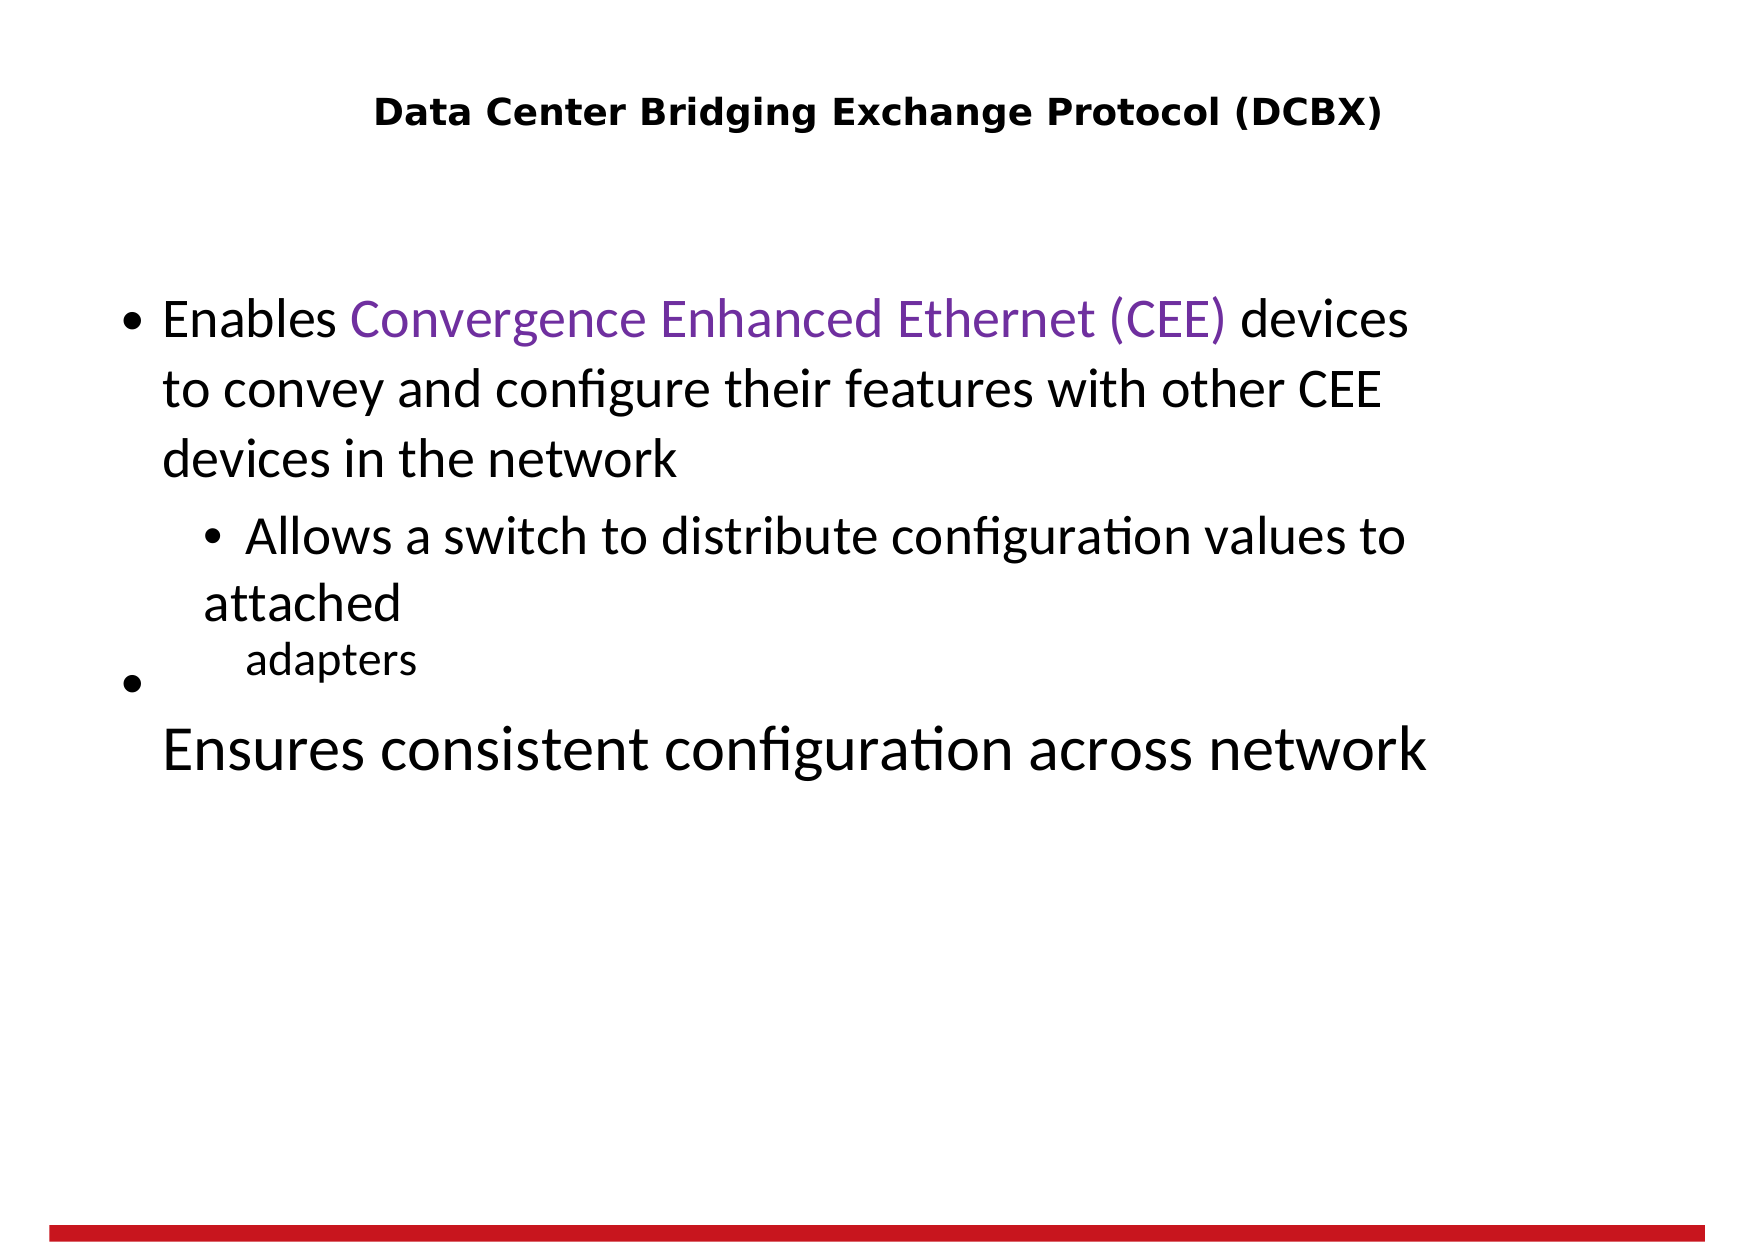

Data Center Bridging Exchange Protocol (DCBX)
•
Enables Convergence Enhanced Ethernet (CEE) devices
to convey and configure their features with other CEE
devices in the network
• Allows a switch to distribute configuration values to attached
adapters
Ensures consistent configuration across network
•